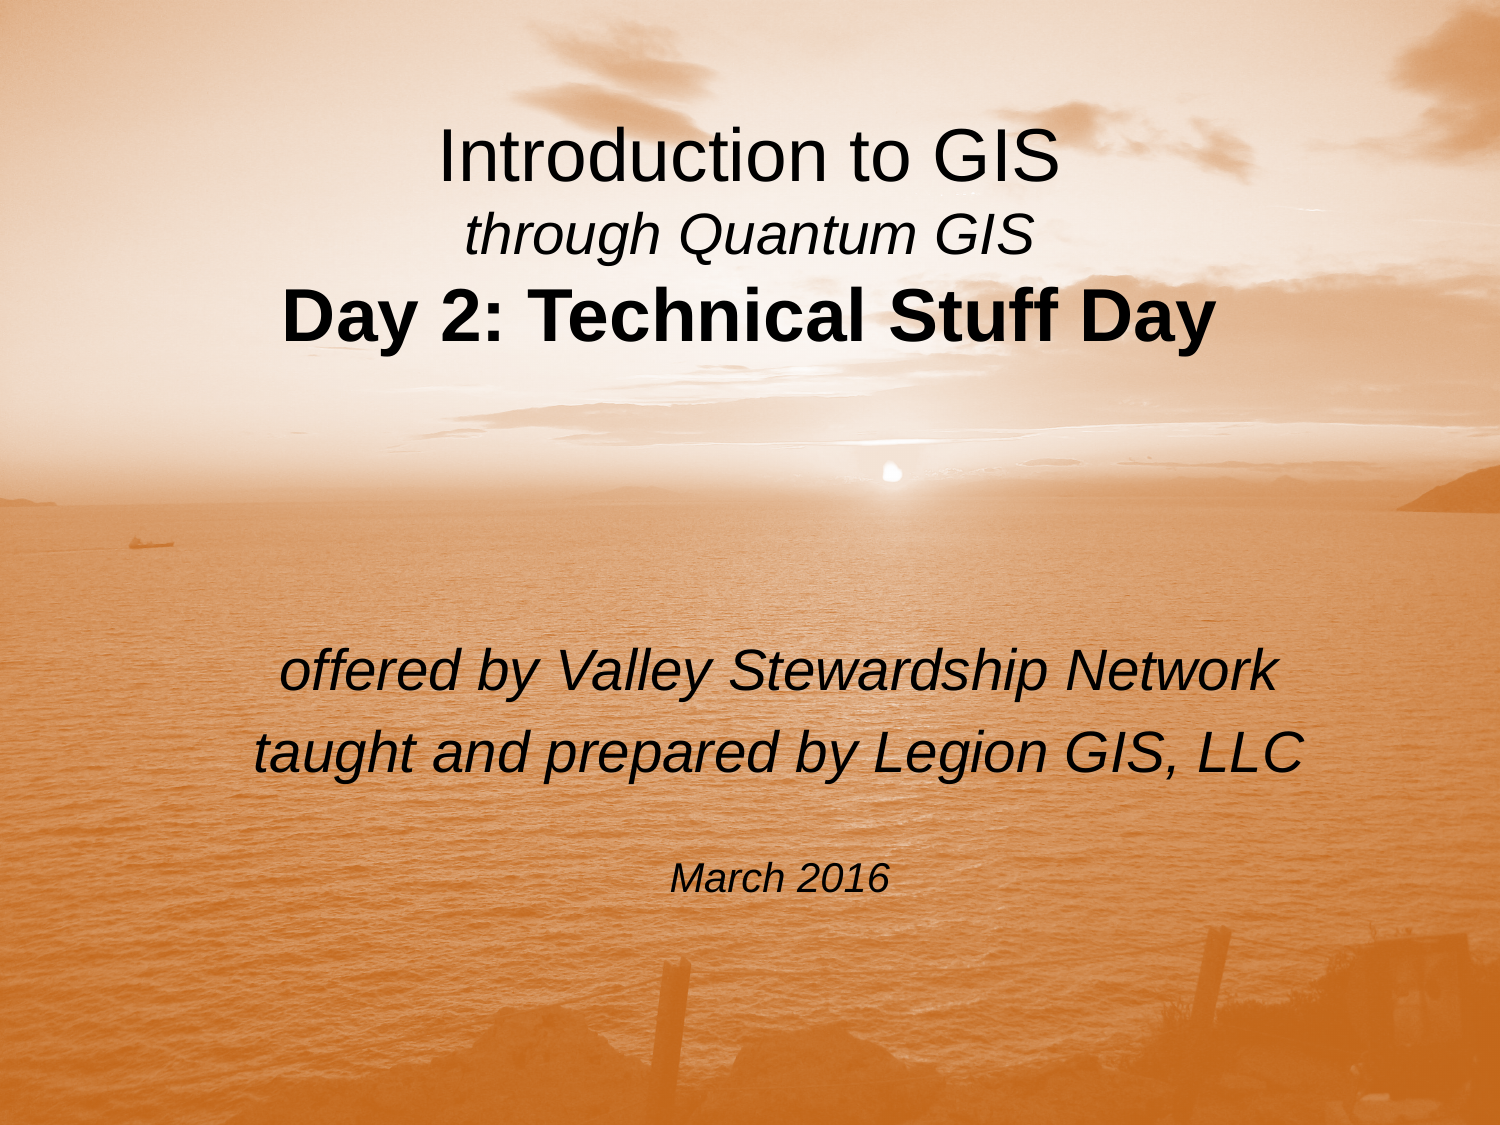

Introduction to GIS
through Quantum GIS
Day 2: Technical Stuff Day
offered by Valley Stewardship Network
taught and prepared by Legion GIS, LLC

March 2016